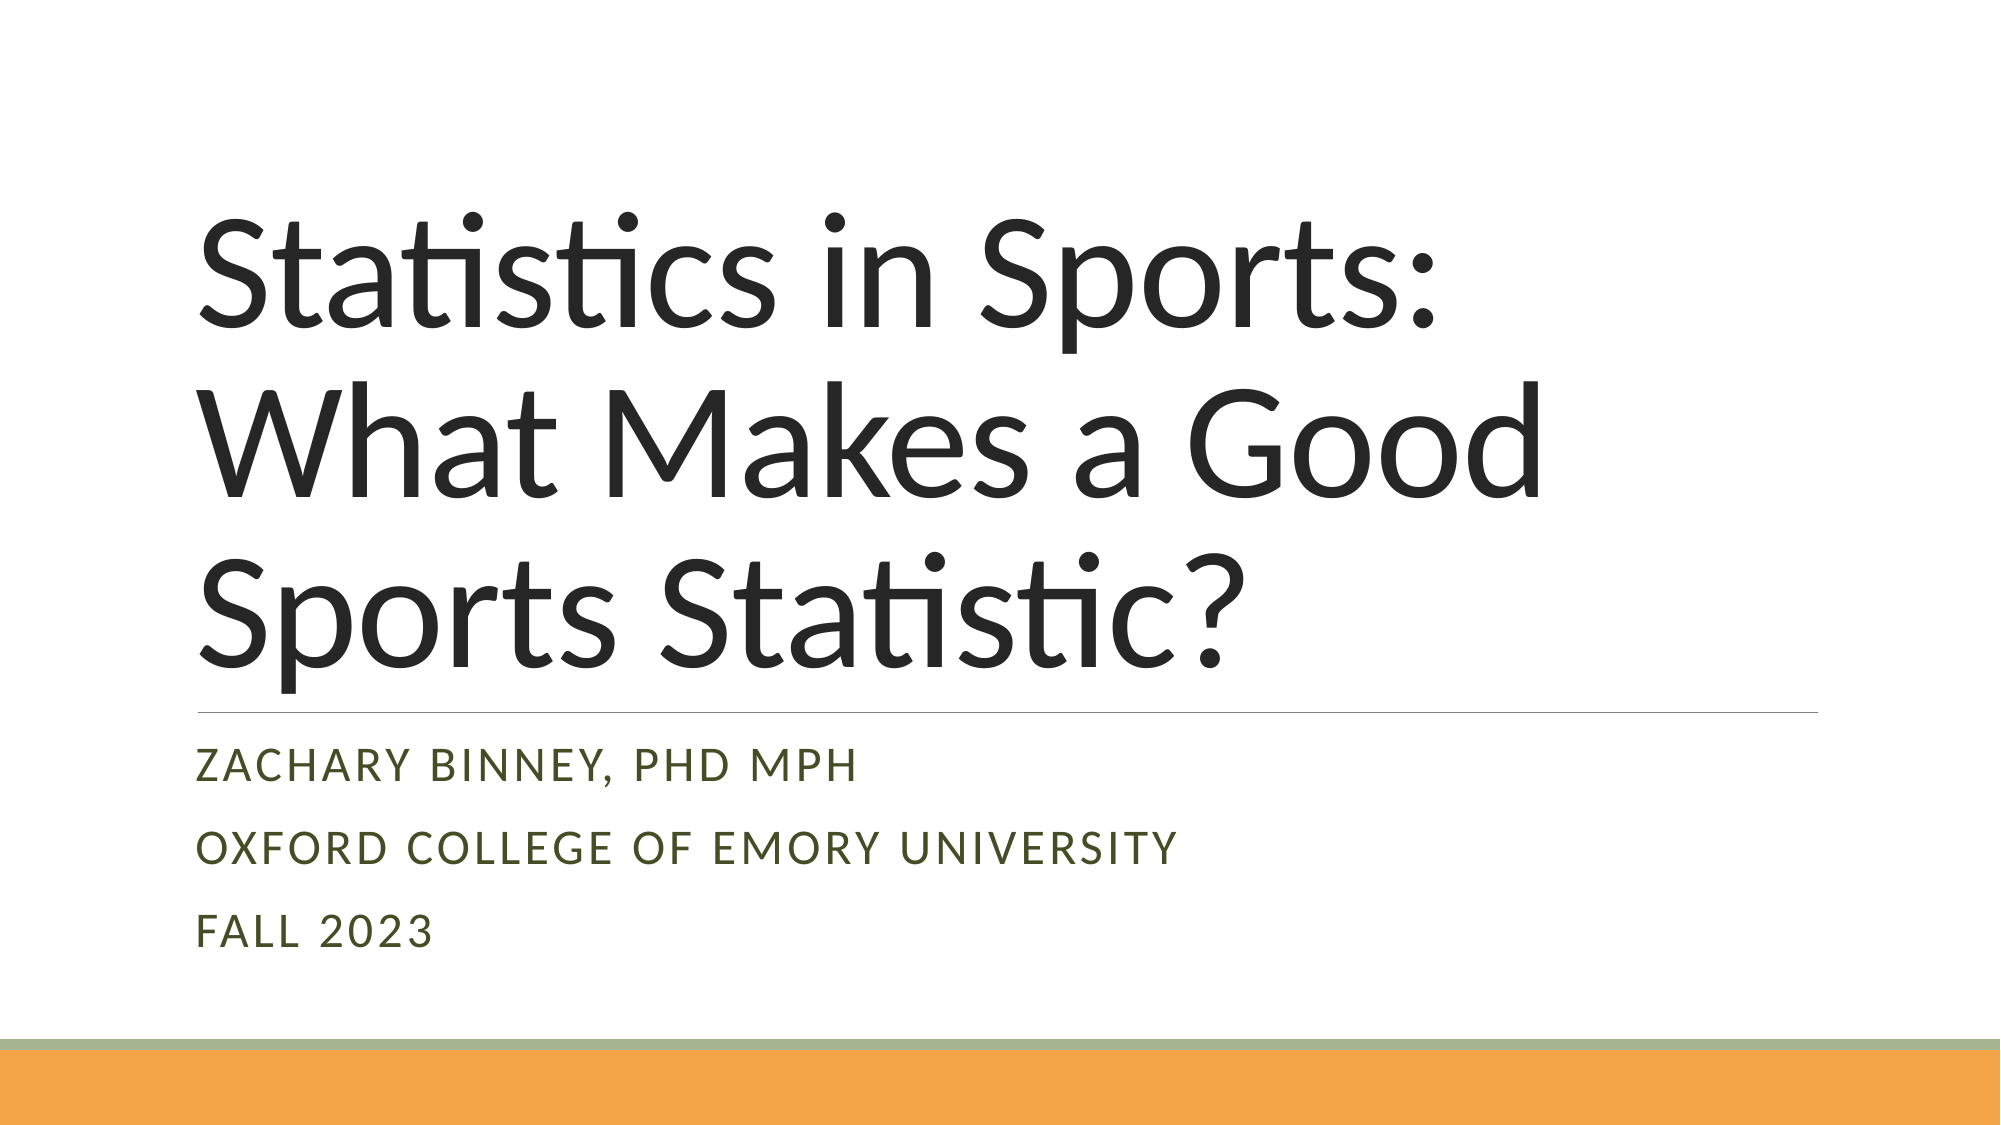

# Statistics in Sports: What Makes a Good Sports Statistic?
Zachary Binney, PhD MPH
Oxford college of emory university
Fall 2023